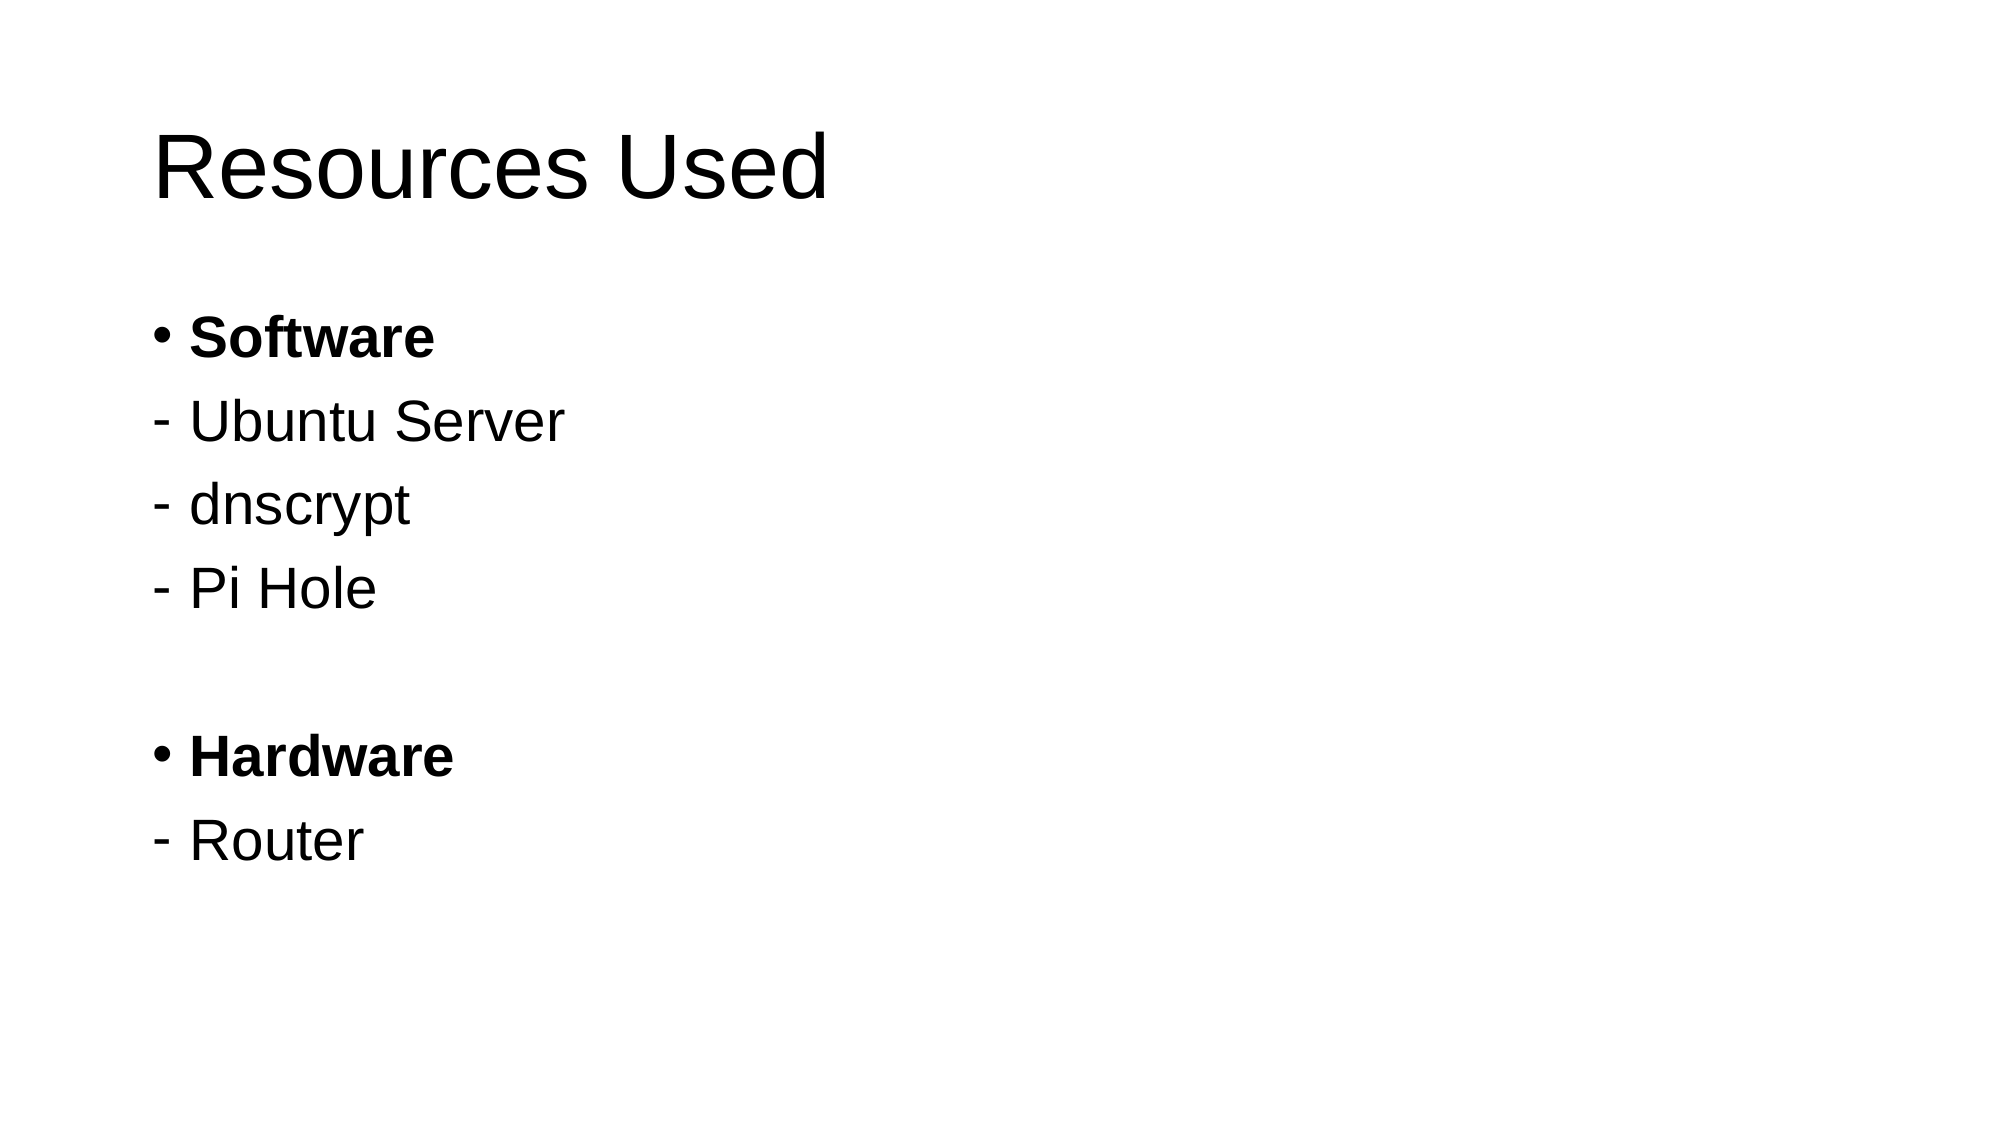

# Resources Used
Software
Ubuntu Server
dnscrypt
Pi Hole

Hardware
Router